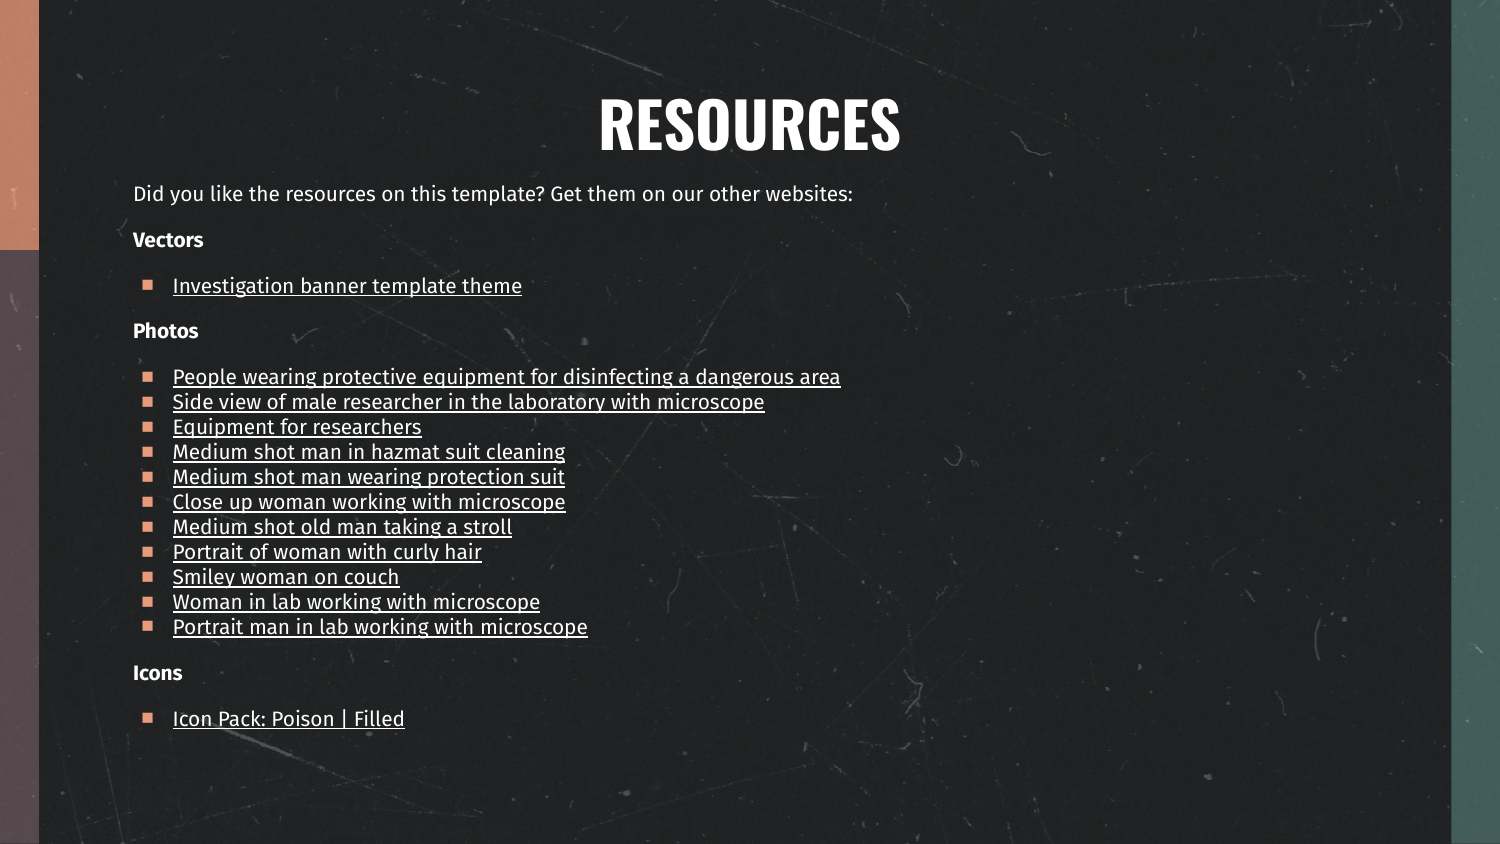

# RESOURCES
Did you like the resources on this template? Get them on our other websites:
Vectors
Investigation banner template theme
Photos
People wearing protective equipment for disinfecting a dangerous area
Side view of male researcher in the laboratory with microscope
Equipment for researchers
Medium shot man in hazmat suit cleaning
Medium shot man wearing protection suit
Close up woman working with microscope
Medium shot old man taking a stroll
Portrait of woman with curly hair
Smiley woman on couch
Woman in lab working with microscope
Portrait man in lab working with microscope
Icons
Icon Pack: Poison | Filled